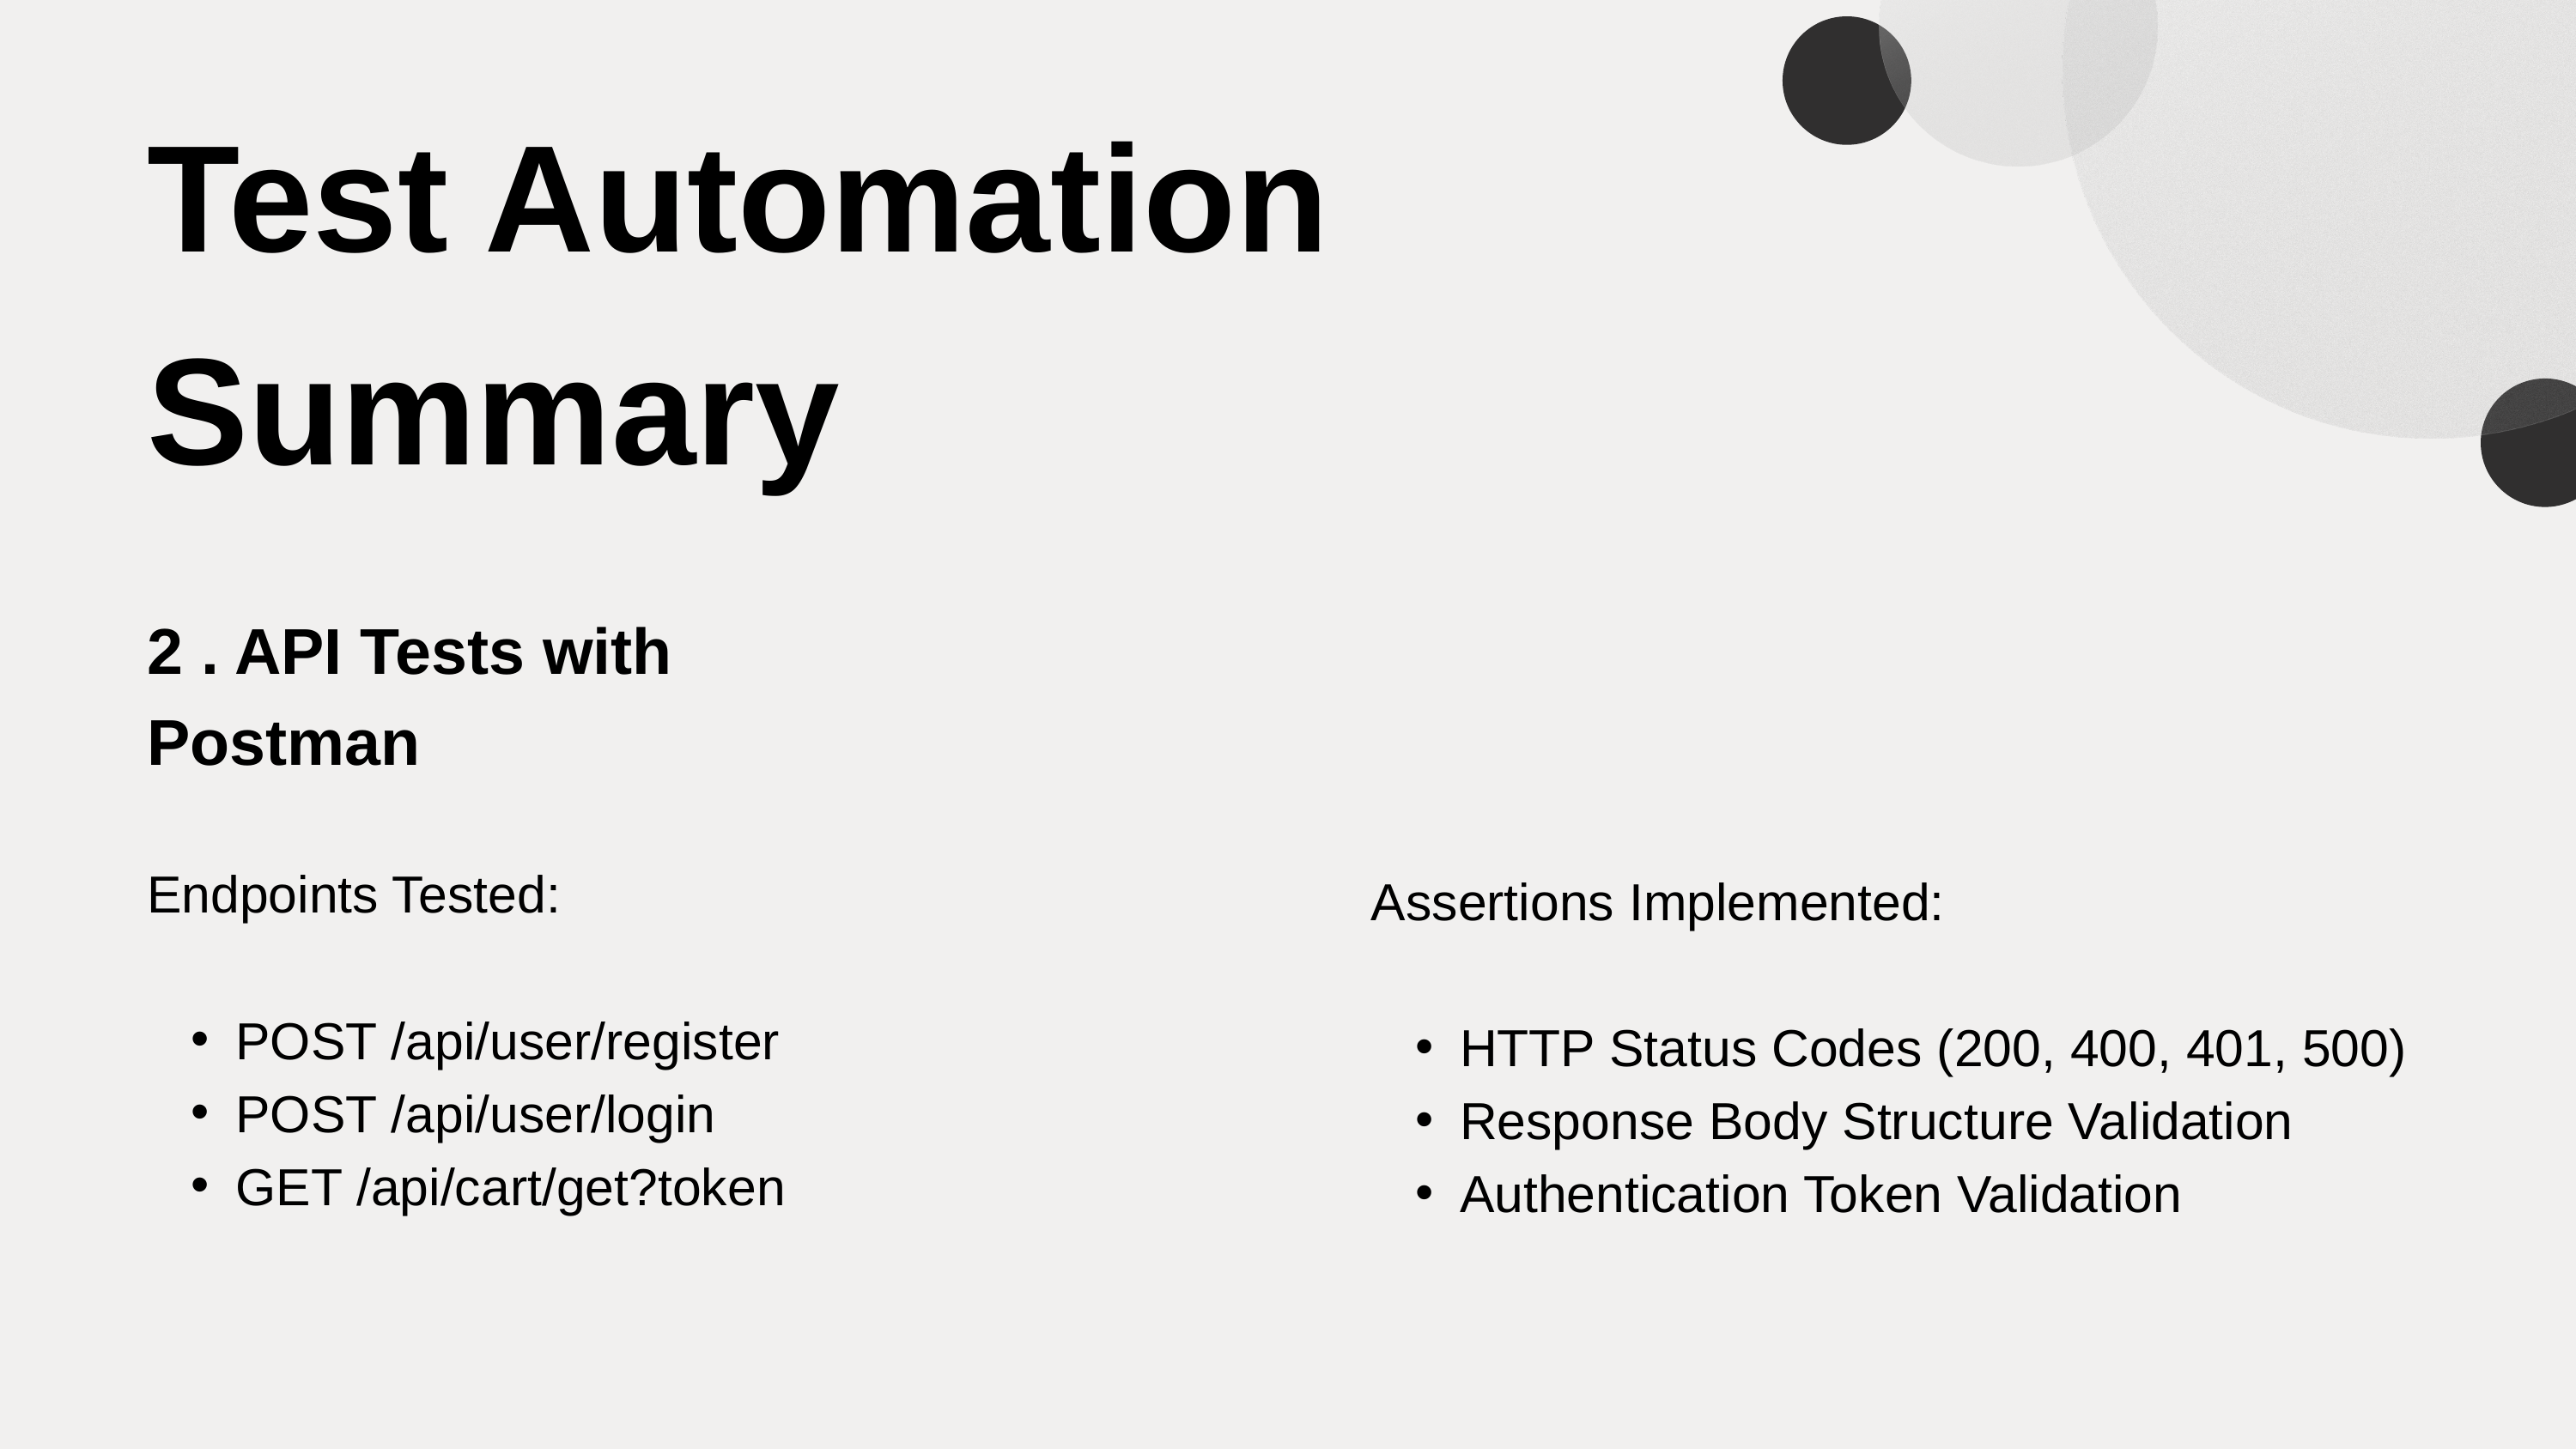

Test Automation Summary

2 . API Tests with Postman

Endpoints Tested:

POST /api/user/register
POST /api/user/login
GET /api/cart/get?token

Assertions Implemented:

HTTP Status Codes (200, 400, 401, 500)
Response Body Structure Validation
Authentication Token Validation